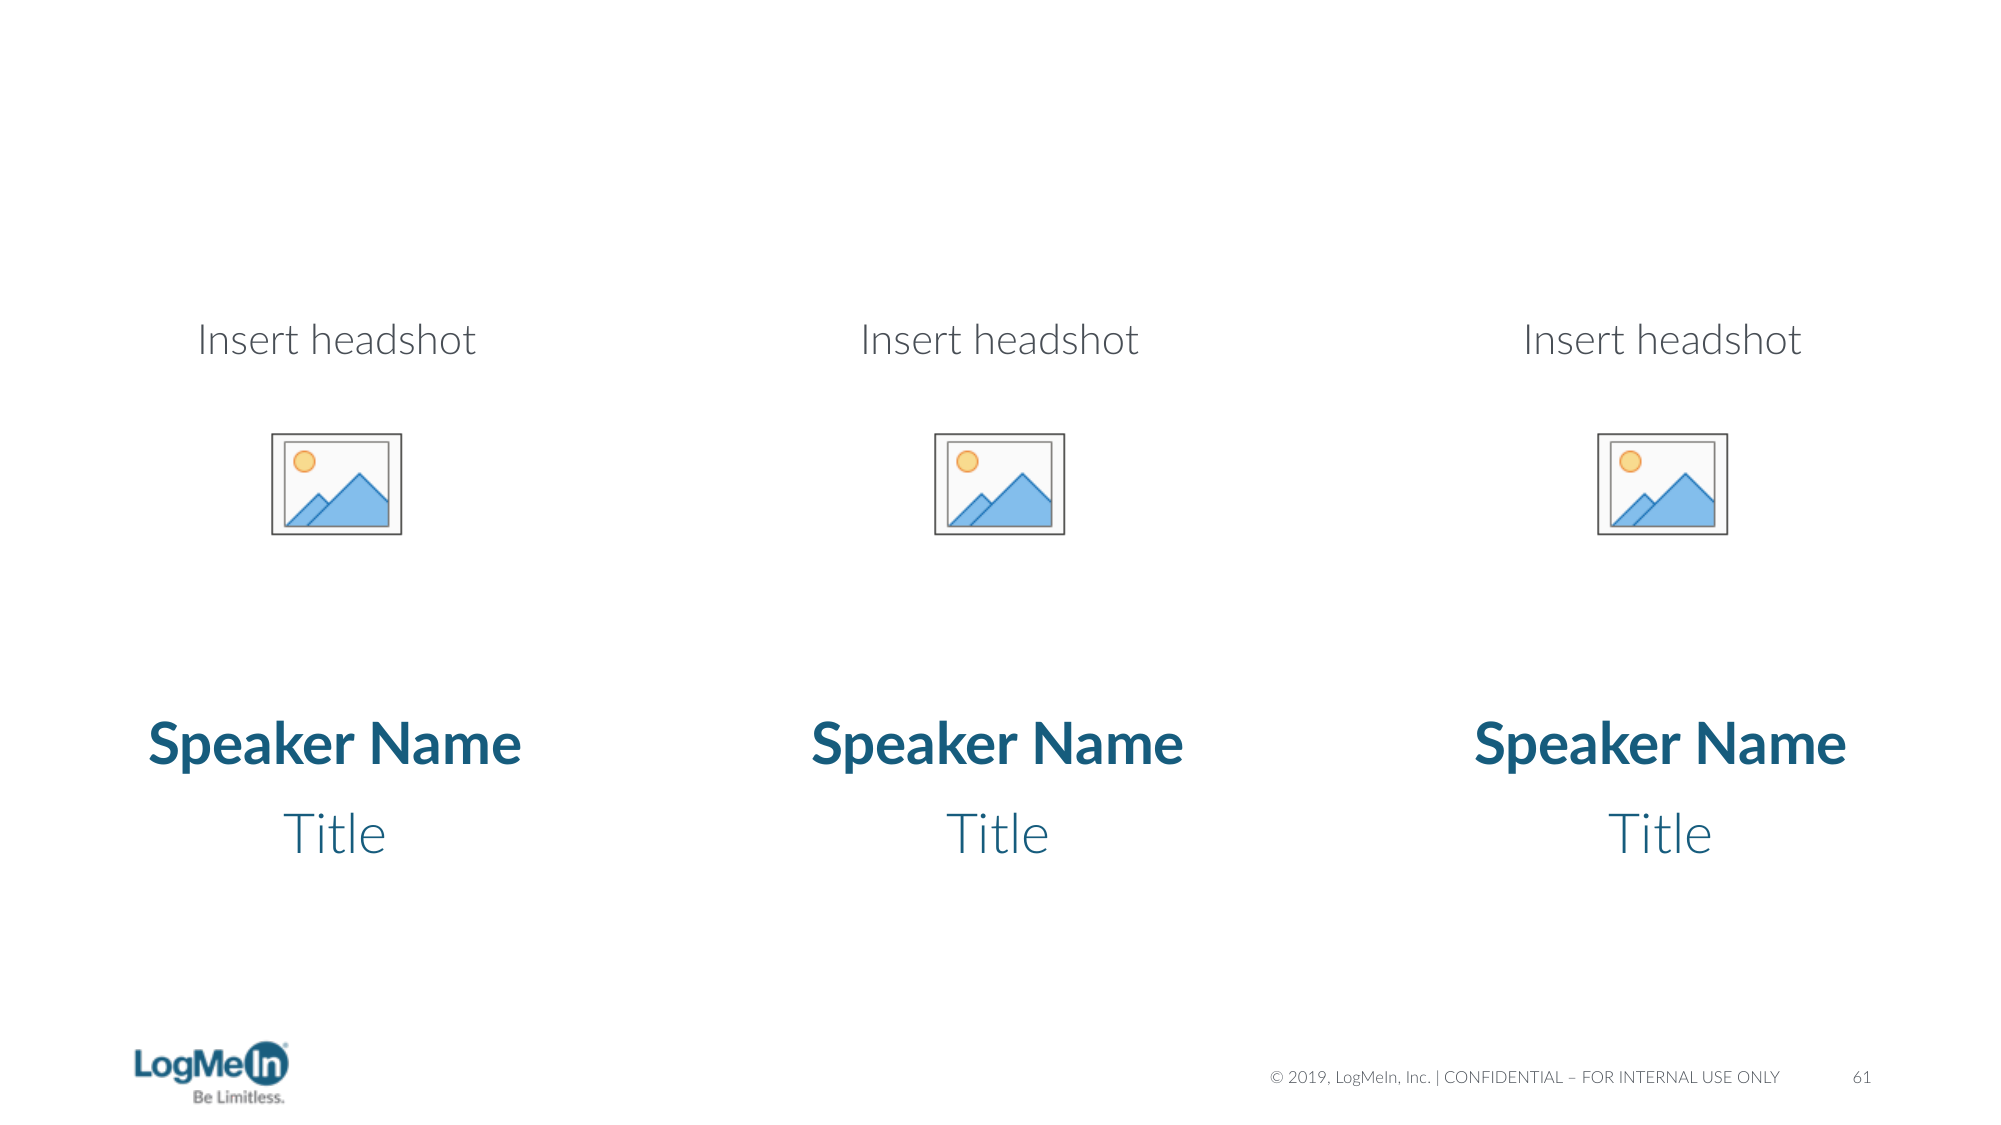

Speaker Name
Speaker Name
Speaker Name
Title
Title
Title